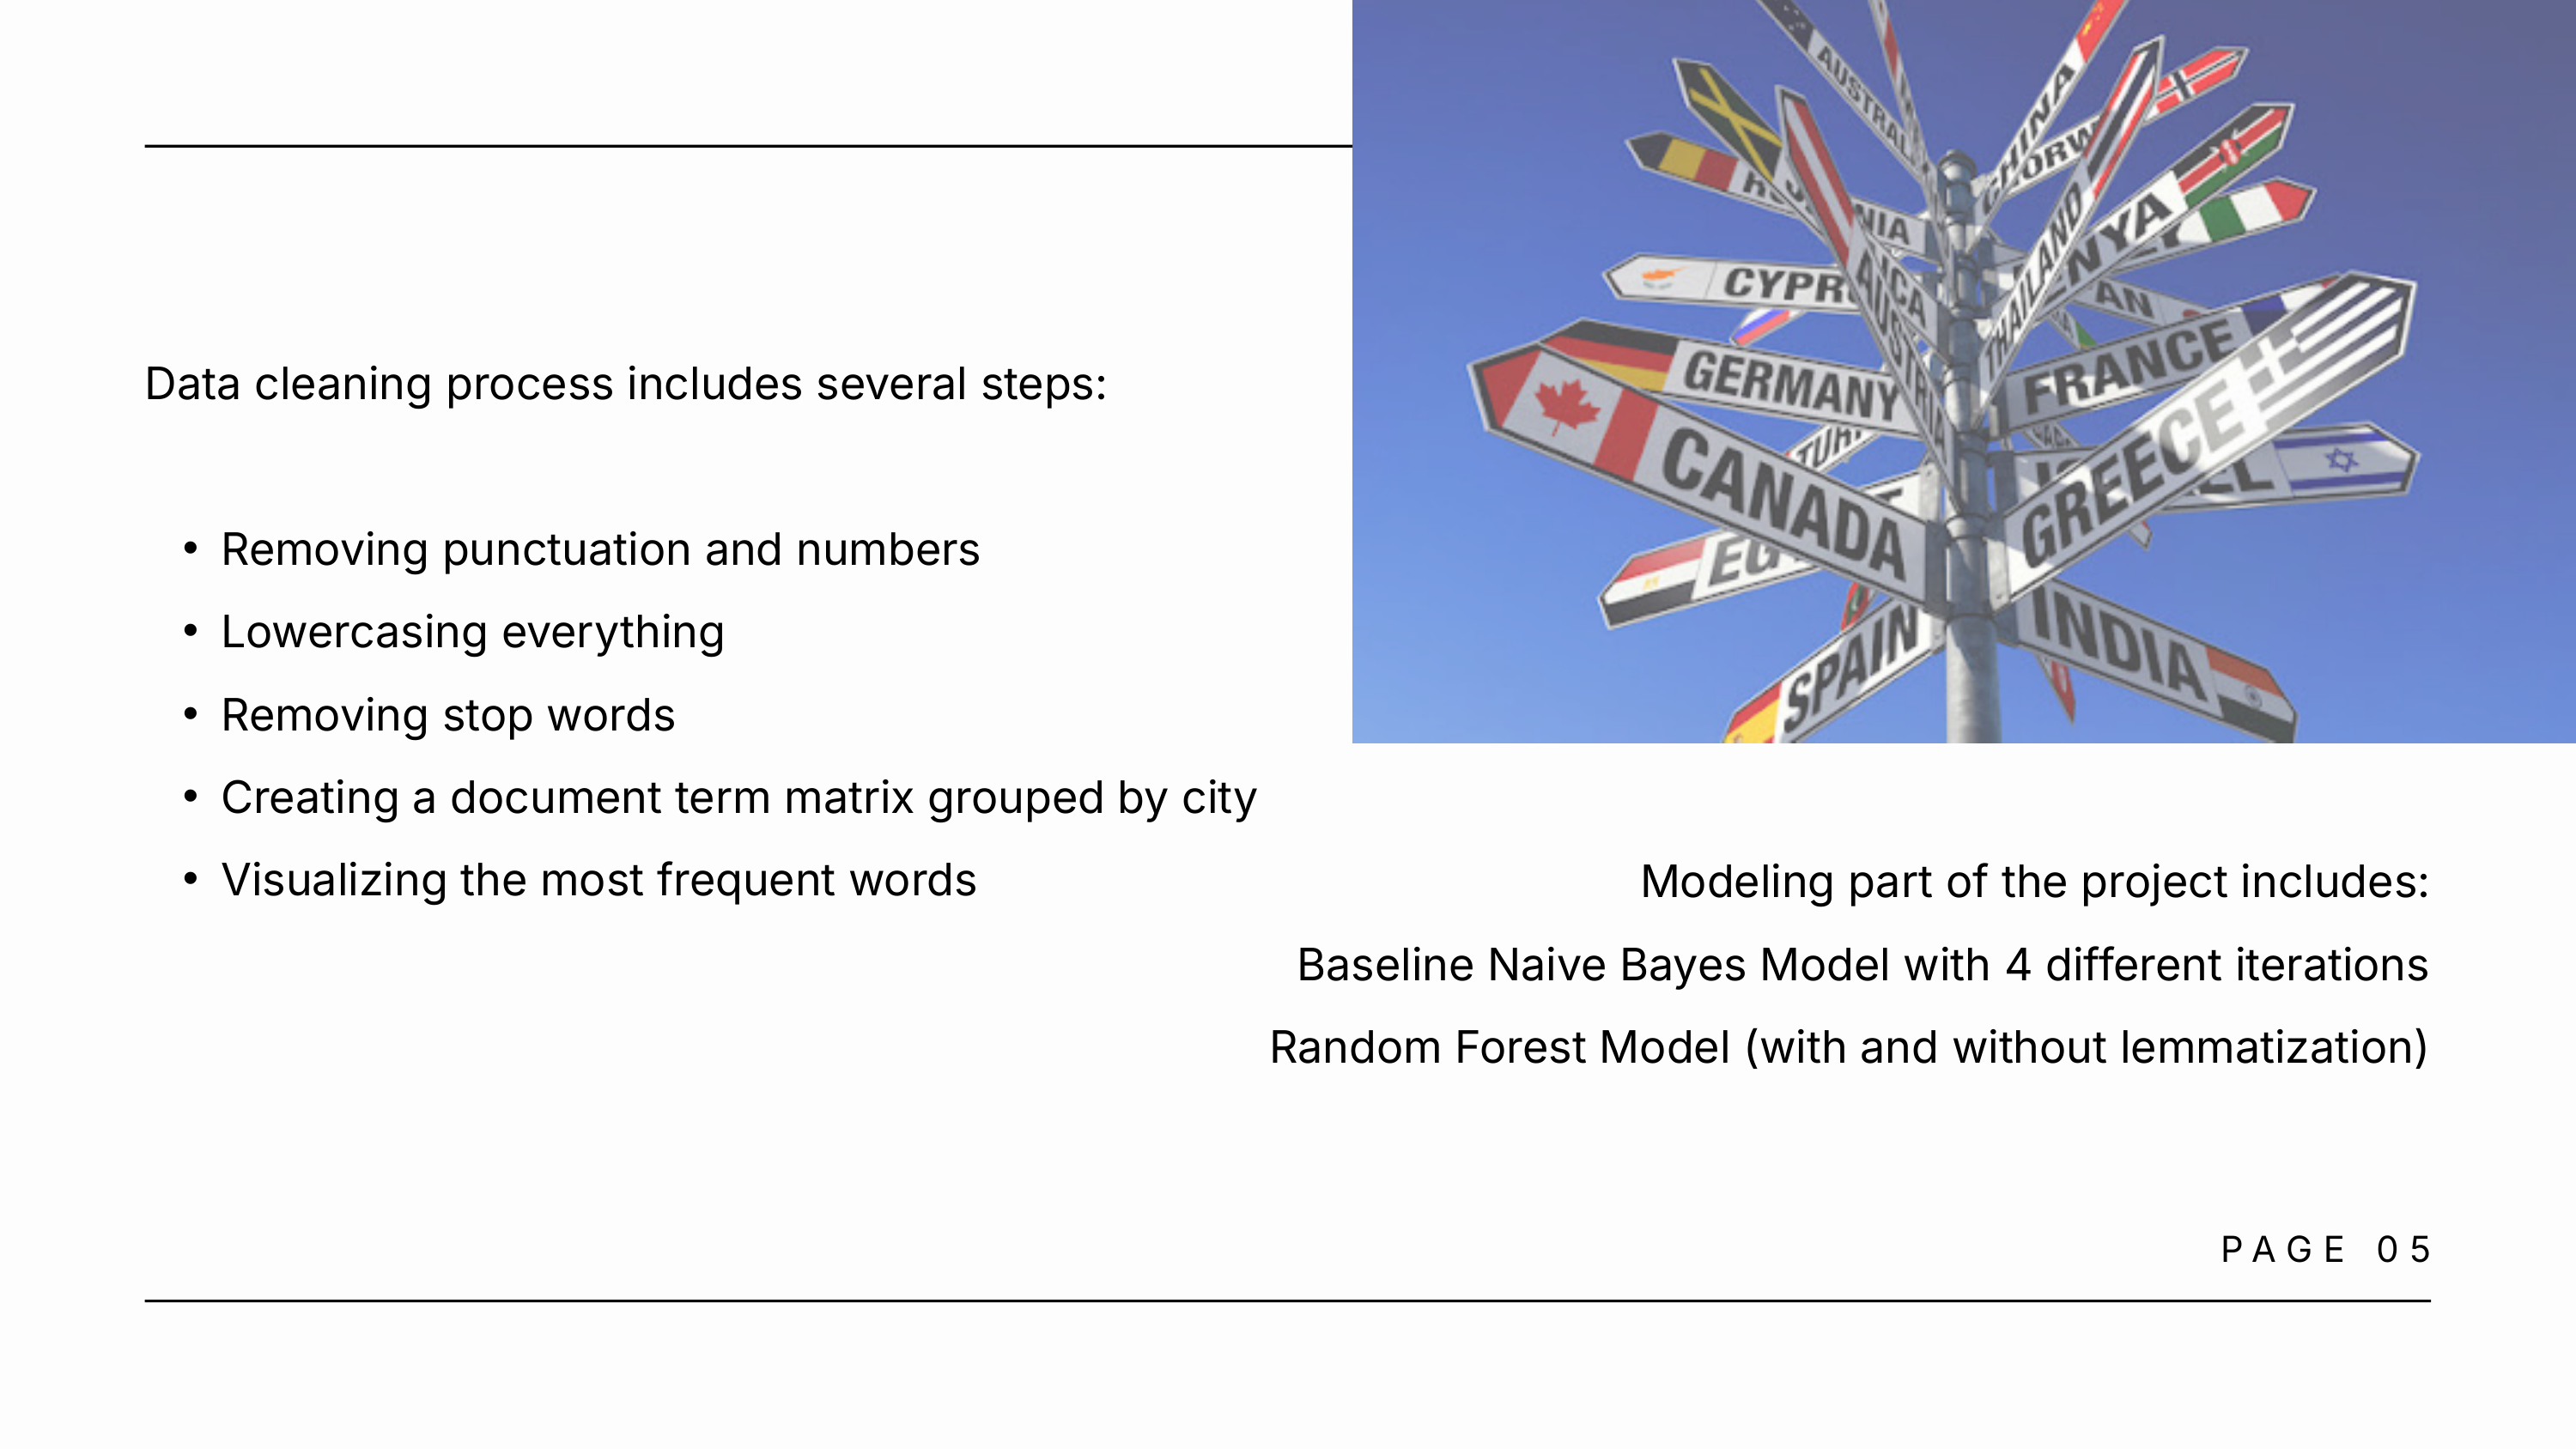

Data cleaning process includes several steps:

Removing punctuation and numbers
Lowercasing everything
Removing stop words
Creating a document term matrix grouped by city
Visualizing the most frequent words
Modeling part of the project includes:
Baseline Naive Bayes Model with 4 different iterations
Random Forest Model (with and without lemmatization)
PAGE 05